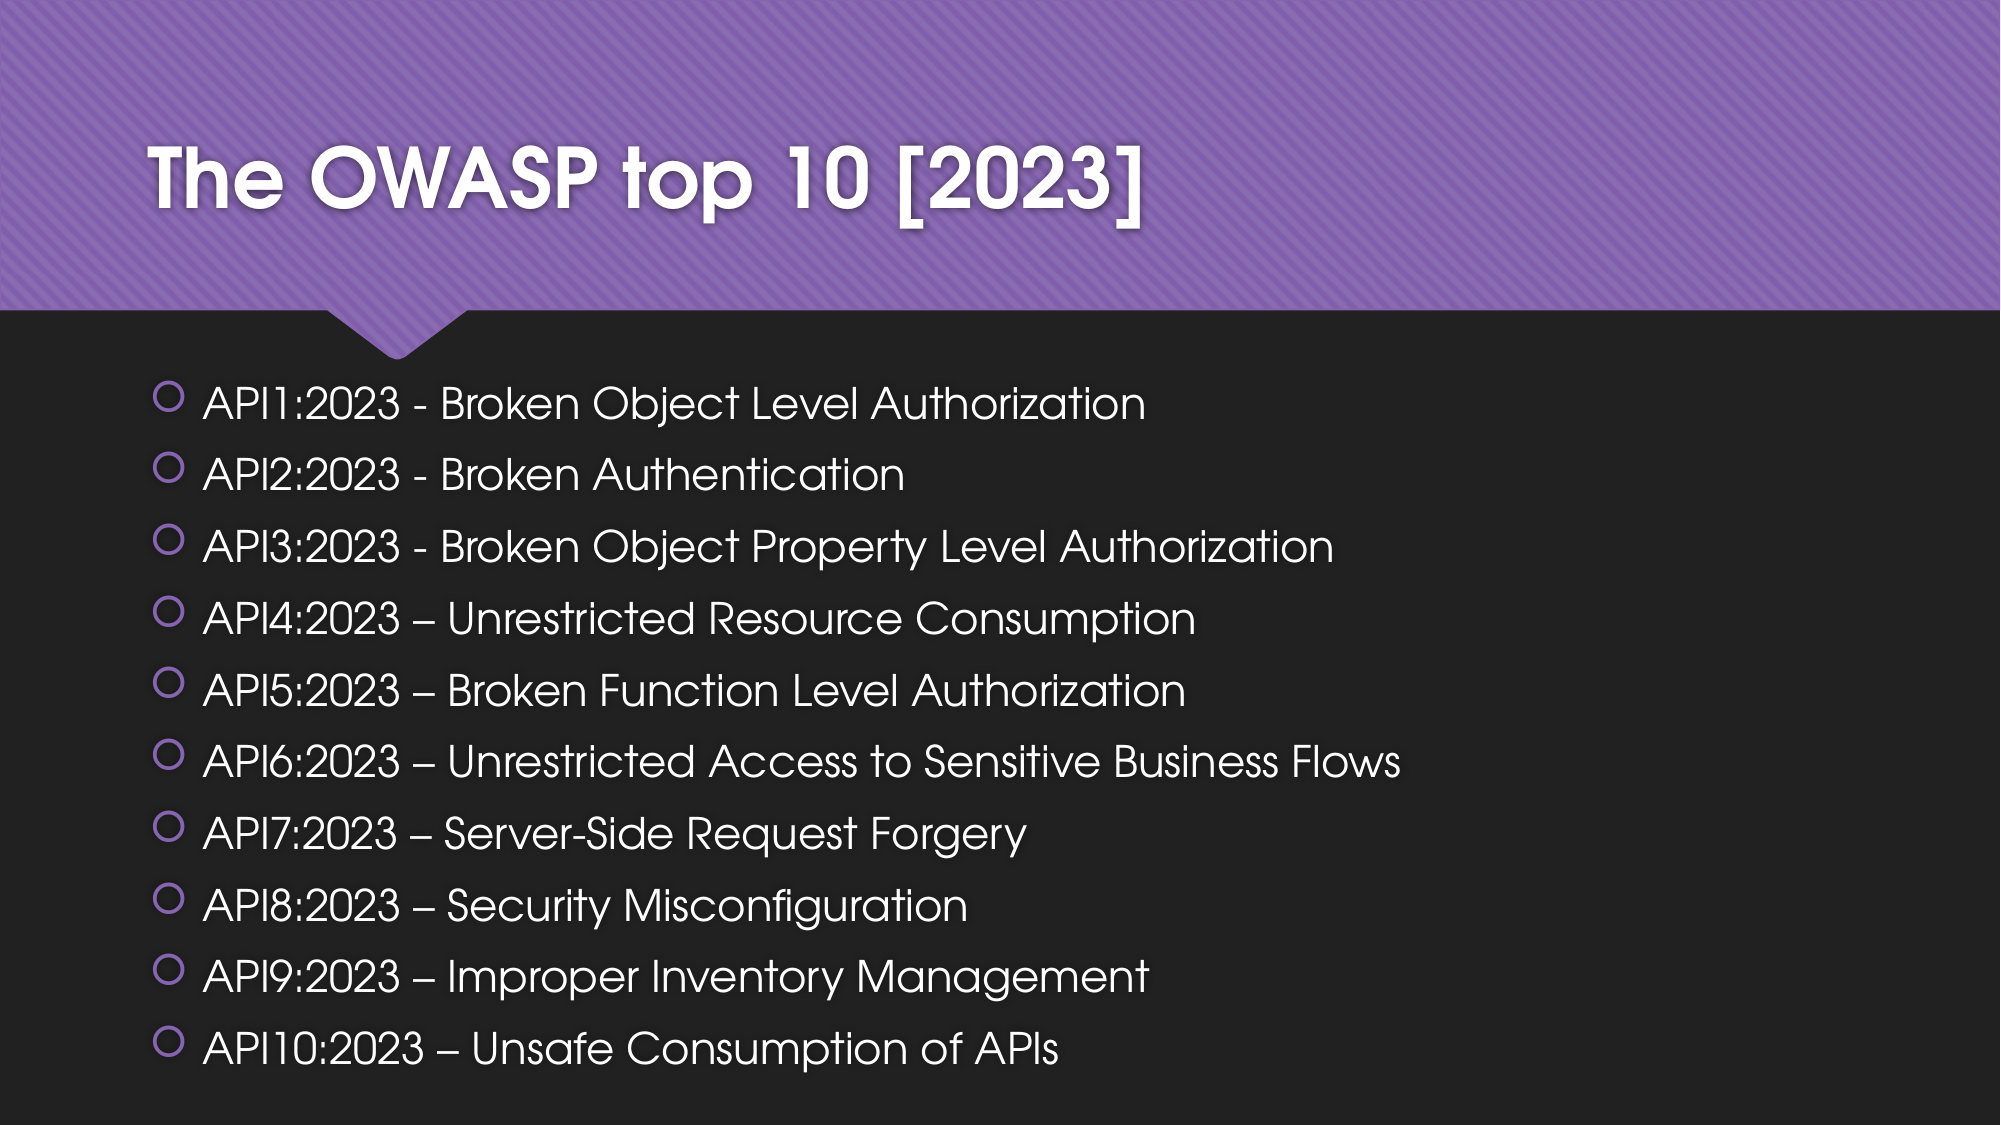

# The OWASP top 10 [2023]
API1:2023 - Broken Object Level Authorization
API2:2023 - Broken Authentication
API3:2023 - Broken Object Property Level Authorization
API4:2023 – Unrestricted Resource Consumption
API5:2023 – Broken Function Level Authorization
API6:2023 – Unrestricted Access to Sensitive Business Flows
API7:2023 – Server-Side Request Forgery
API8:2023 – Security Misconfiguration
API9:2023 – Improper Inventory Management
API10:2023 – Unsafe Consumption of APIs